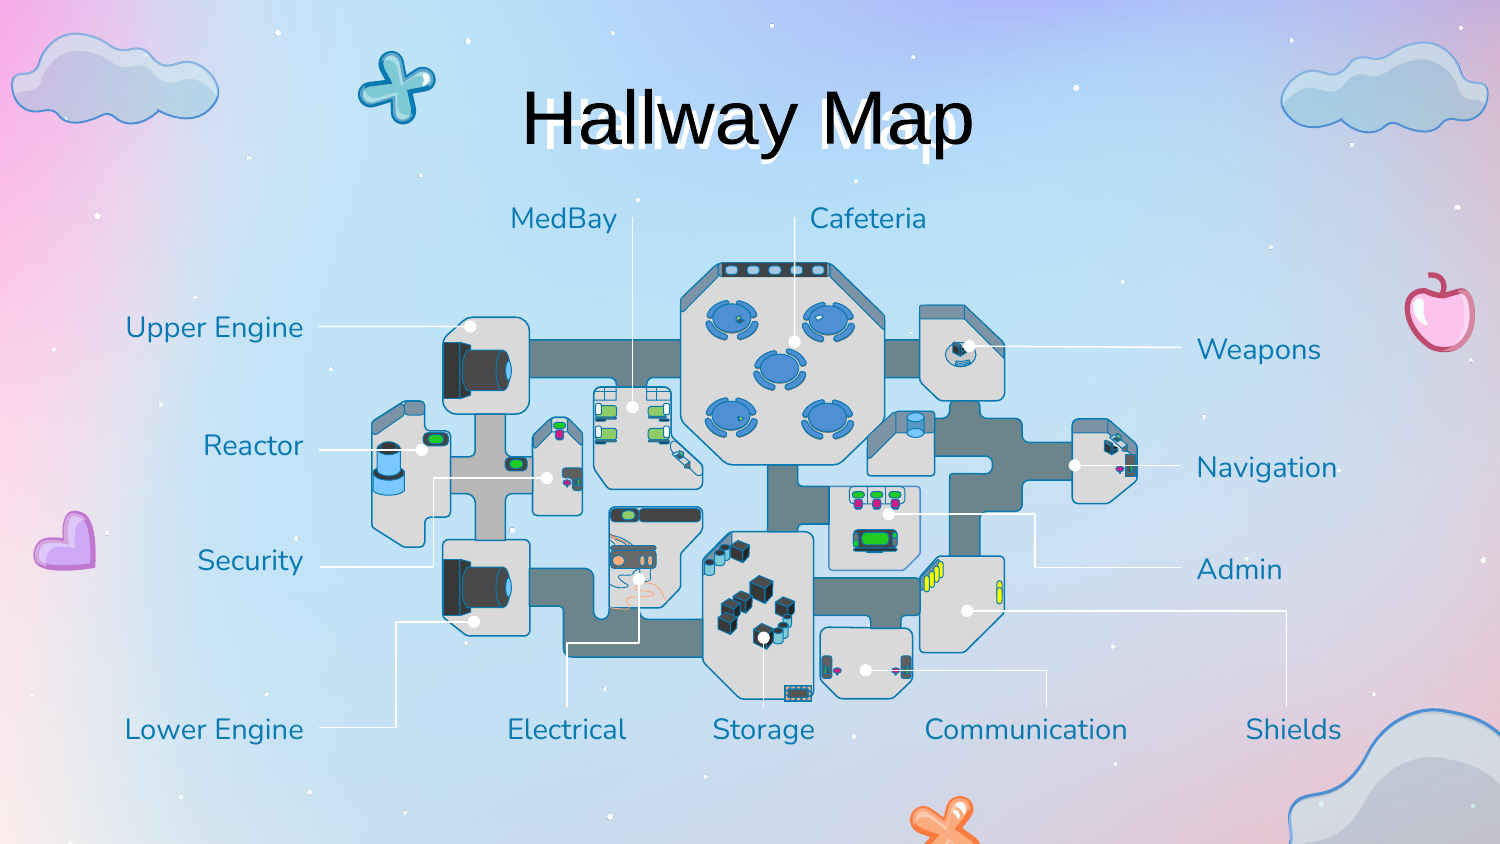

# Hallway Map
Hallway Map
MedBay
Cafeteria

Upper Engine
Weapons
Reactor
Navigation

Security
Admin
Lower Engine
Electrical
Storage
Communication
Shields